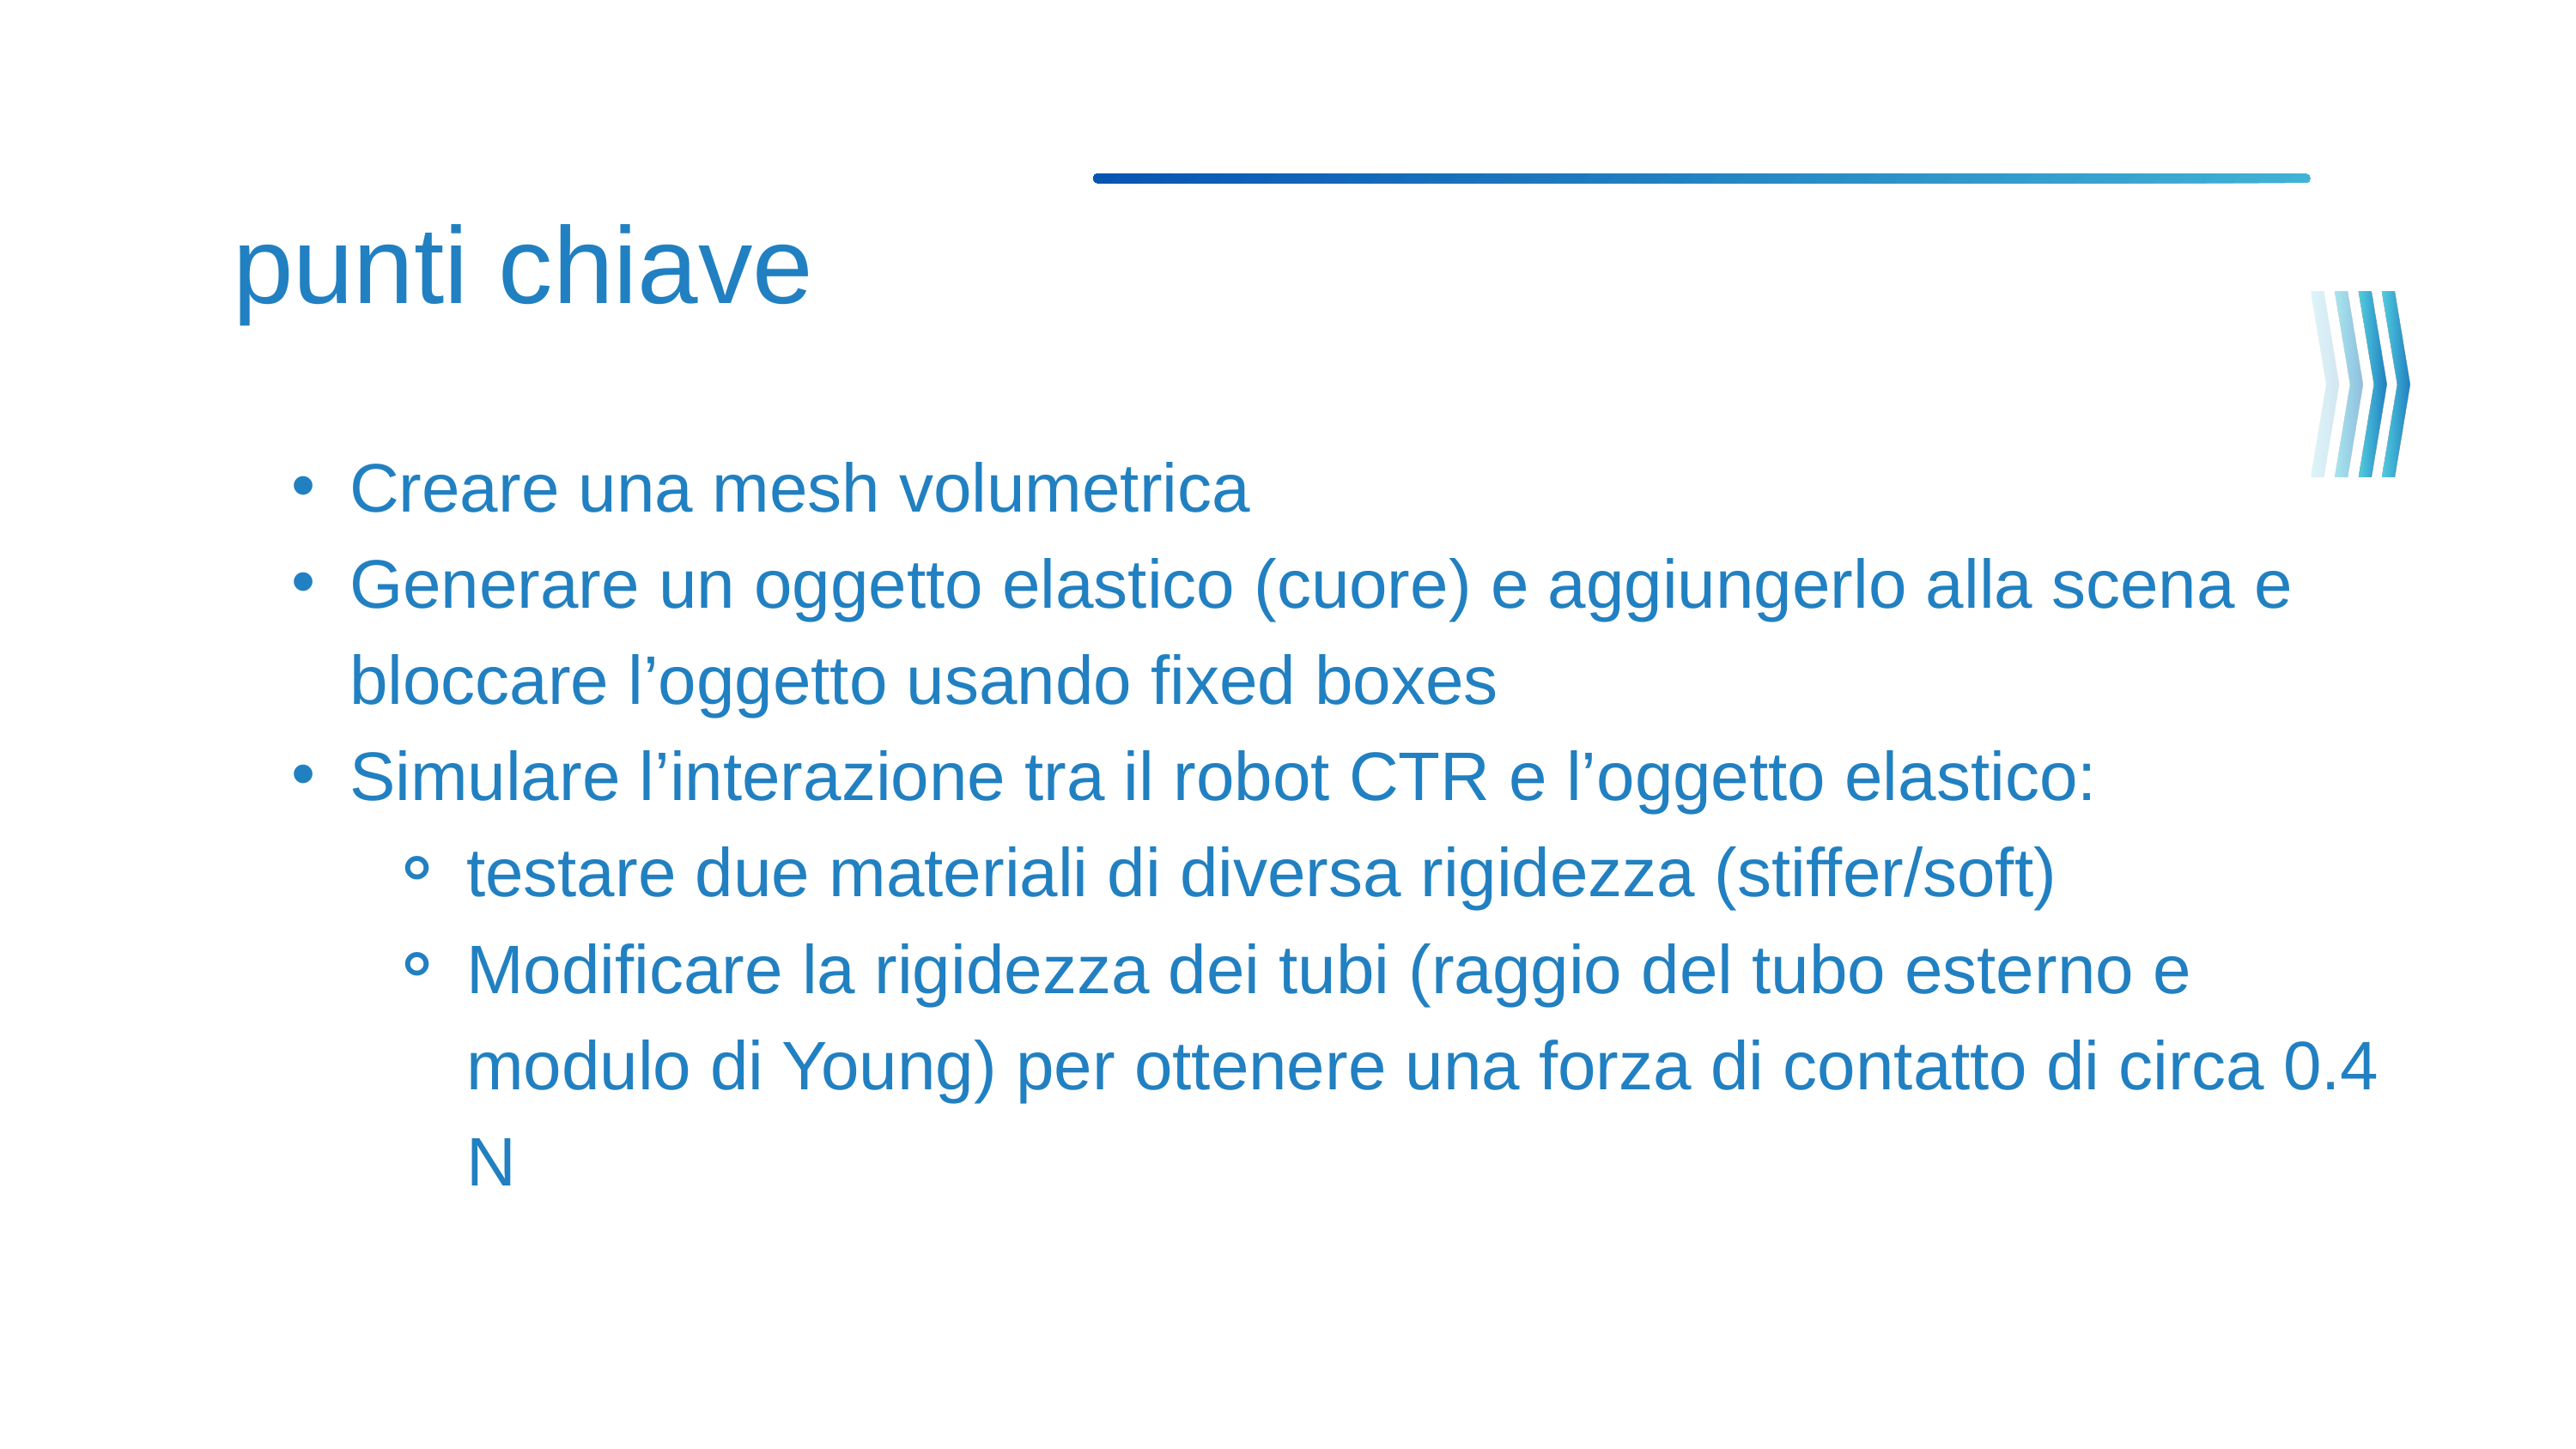

punti chiave

Creare una mesh volumetrica
Generare un oggetto elastico (cuore) e aggiungerlo alla scena e bloccare l’oggetto usando fixed boxes
Simulare l’interazione tra il robot CTR e l’oggetto elastico:
testare due materiali di diversa rigidezza (stiffer/soft)
Modificare la rigidezza dei tubi (raggio del tubo esterno e modulo di Young) per ottenere una forza di contatto di circa 0.4 N